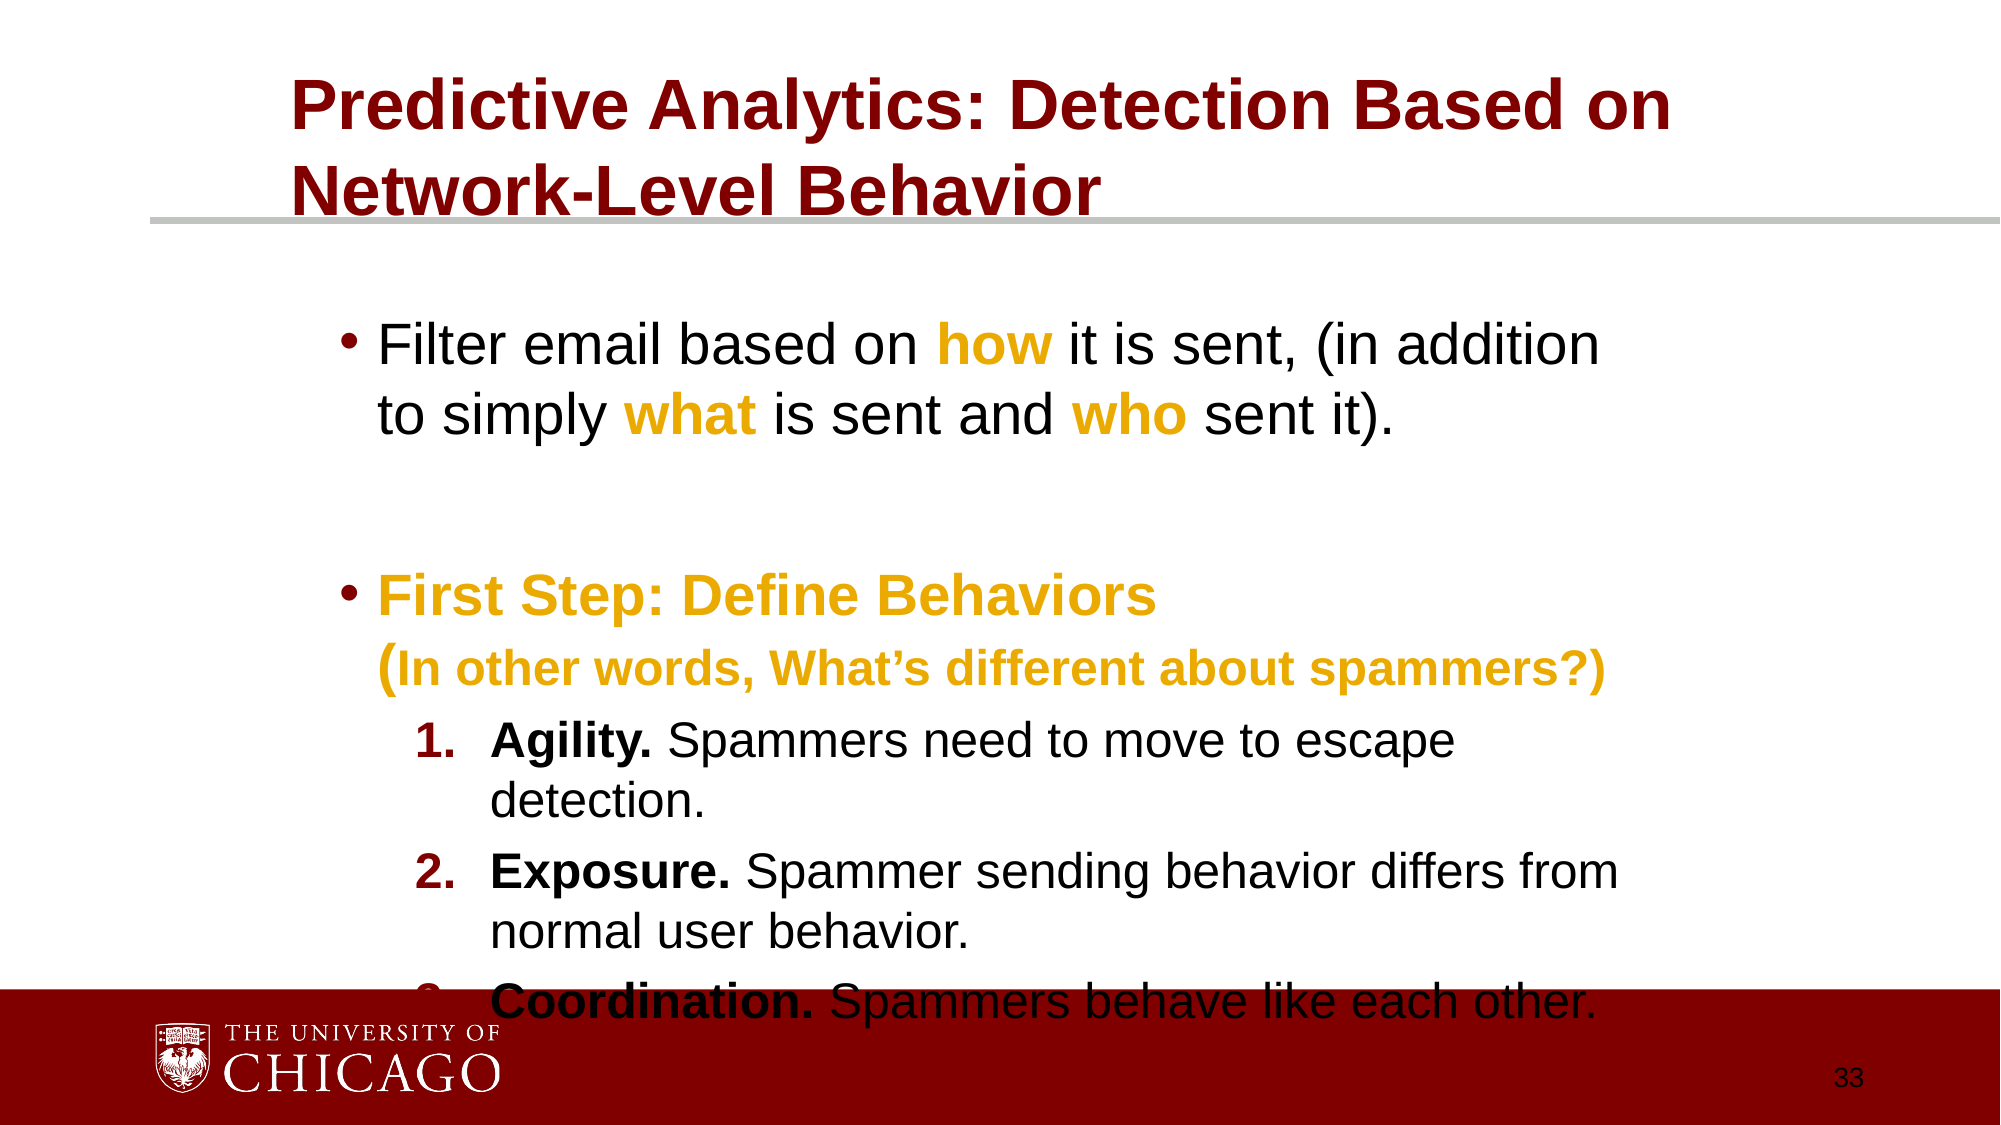

# Predictive Analytics: Detection Based on Network-Level Behavior
Filter email based on how it is sent, (in addition to simply what is sent and who sent it).

First Step: Define Behaviors
(In other words, What’s different about spammers?)
Agility. Spammers need to move to escape detection.
Exposure. Spammer sending behavior differs from normal user behavior.
Coordination. Spammers behave like each other.

33